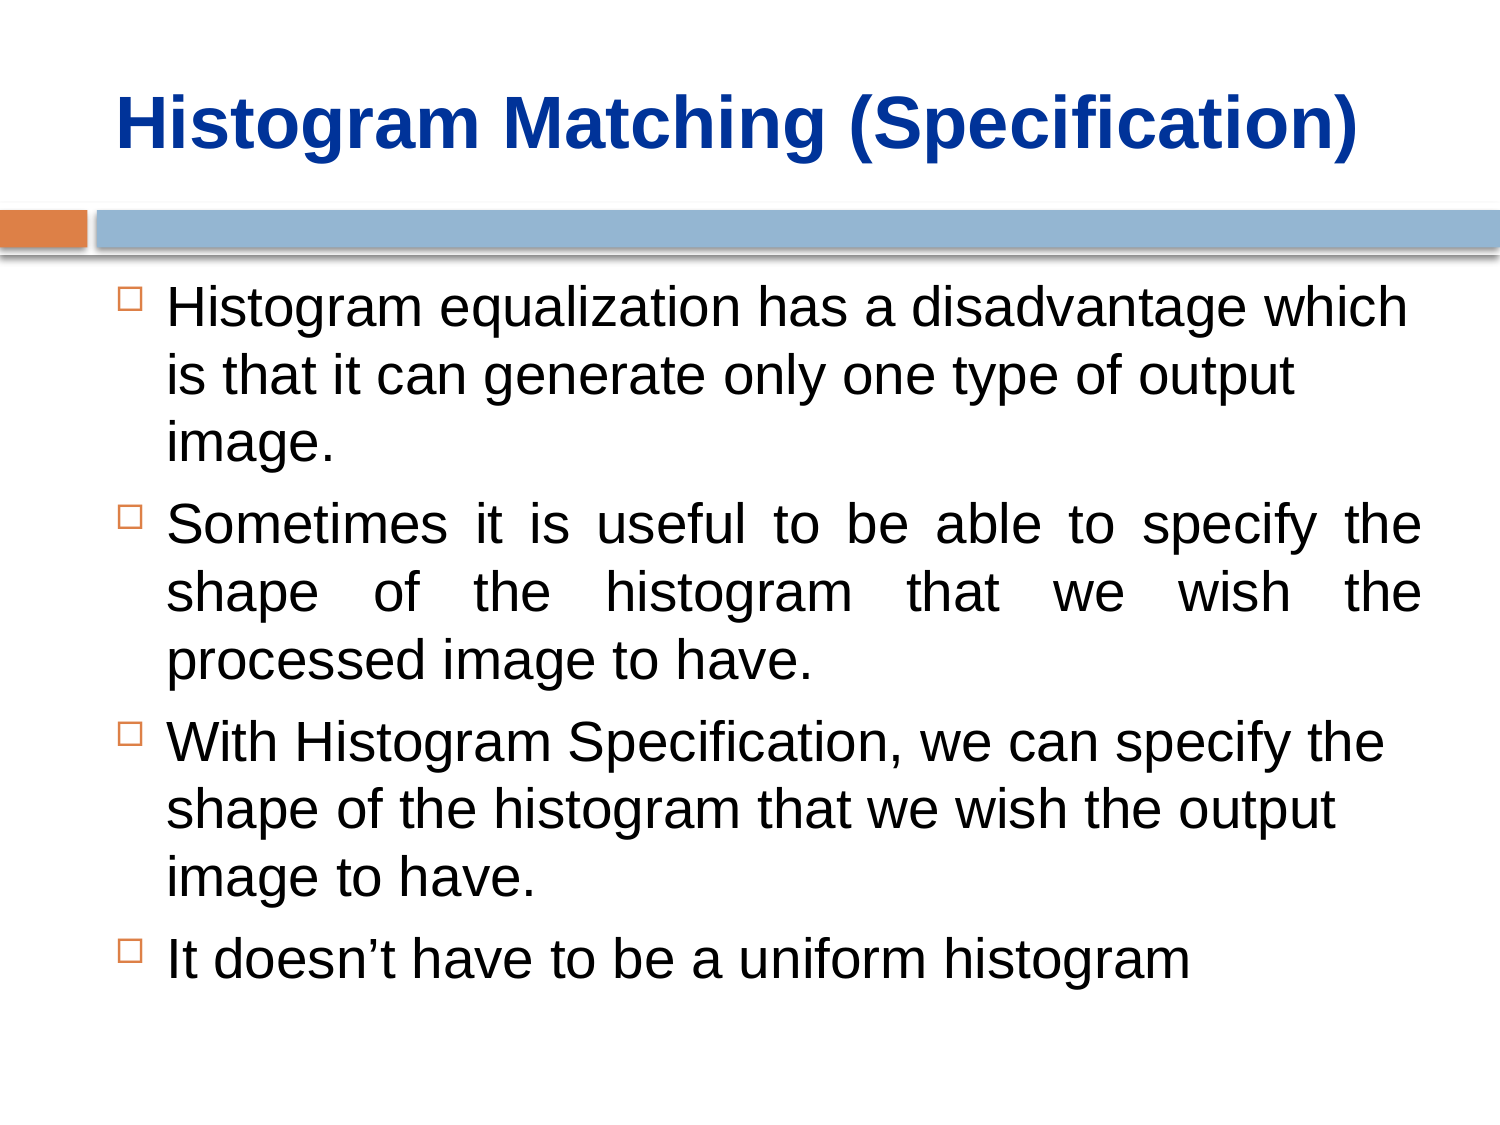

# Histogram Matching (Specification)
Histogram equalization has a disadvantage which is that it can generate only one type of output image.
Sometimes it is useful to be able to specify the shape of the histogram that we wish the processed image to have.
With Histogram Specification, we can specify the shape of the histogram that we wish the output image to have.
It doesn’t have to be a uniform histogram